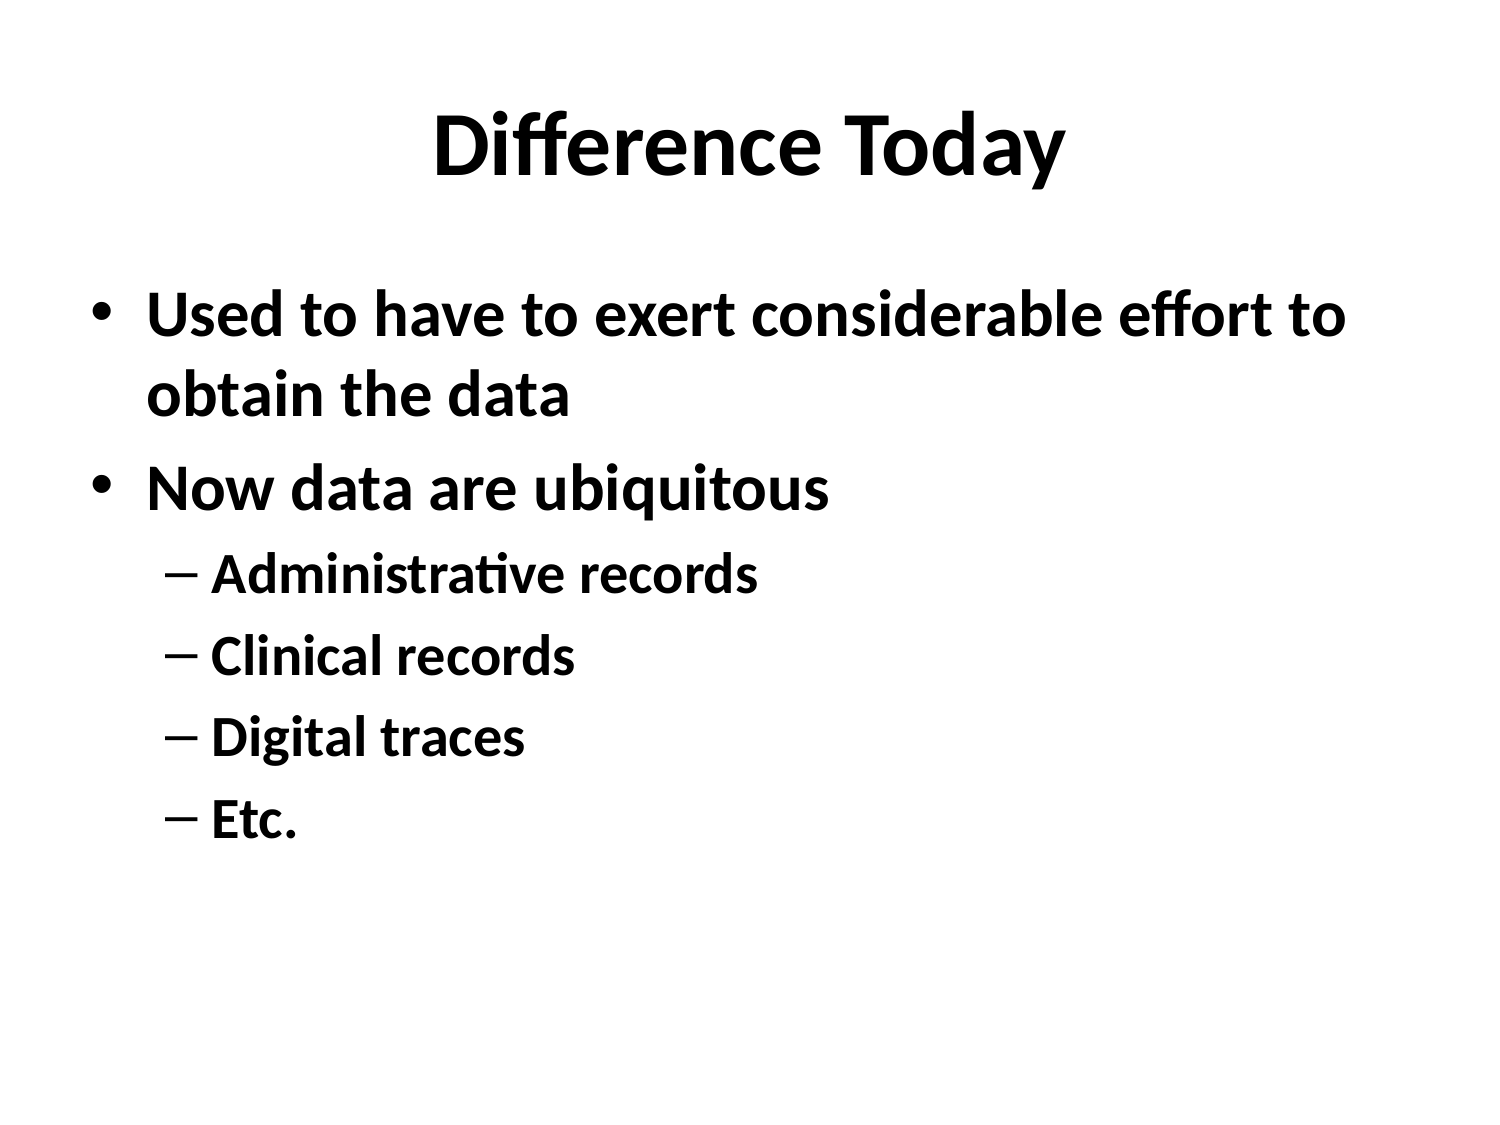

# Difference Today
Used to have to exert considerable effort to obtain the data
Now data are ubiquitous
Administrative records
Clinical records
Digital traces
Etc.